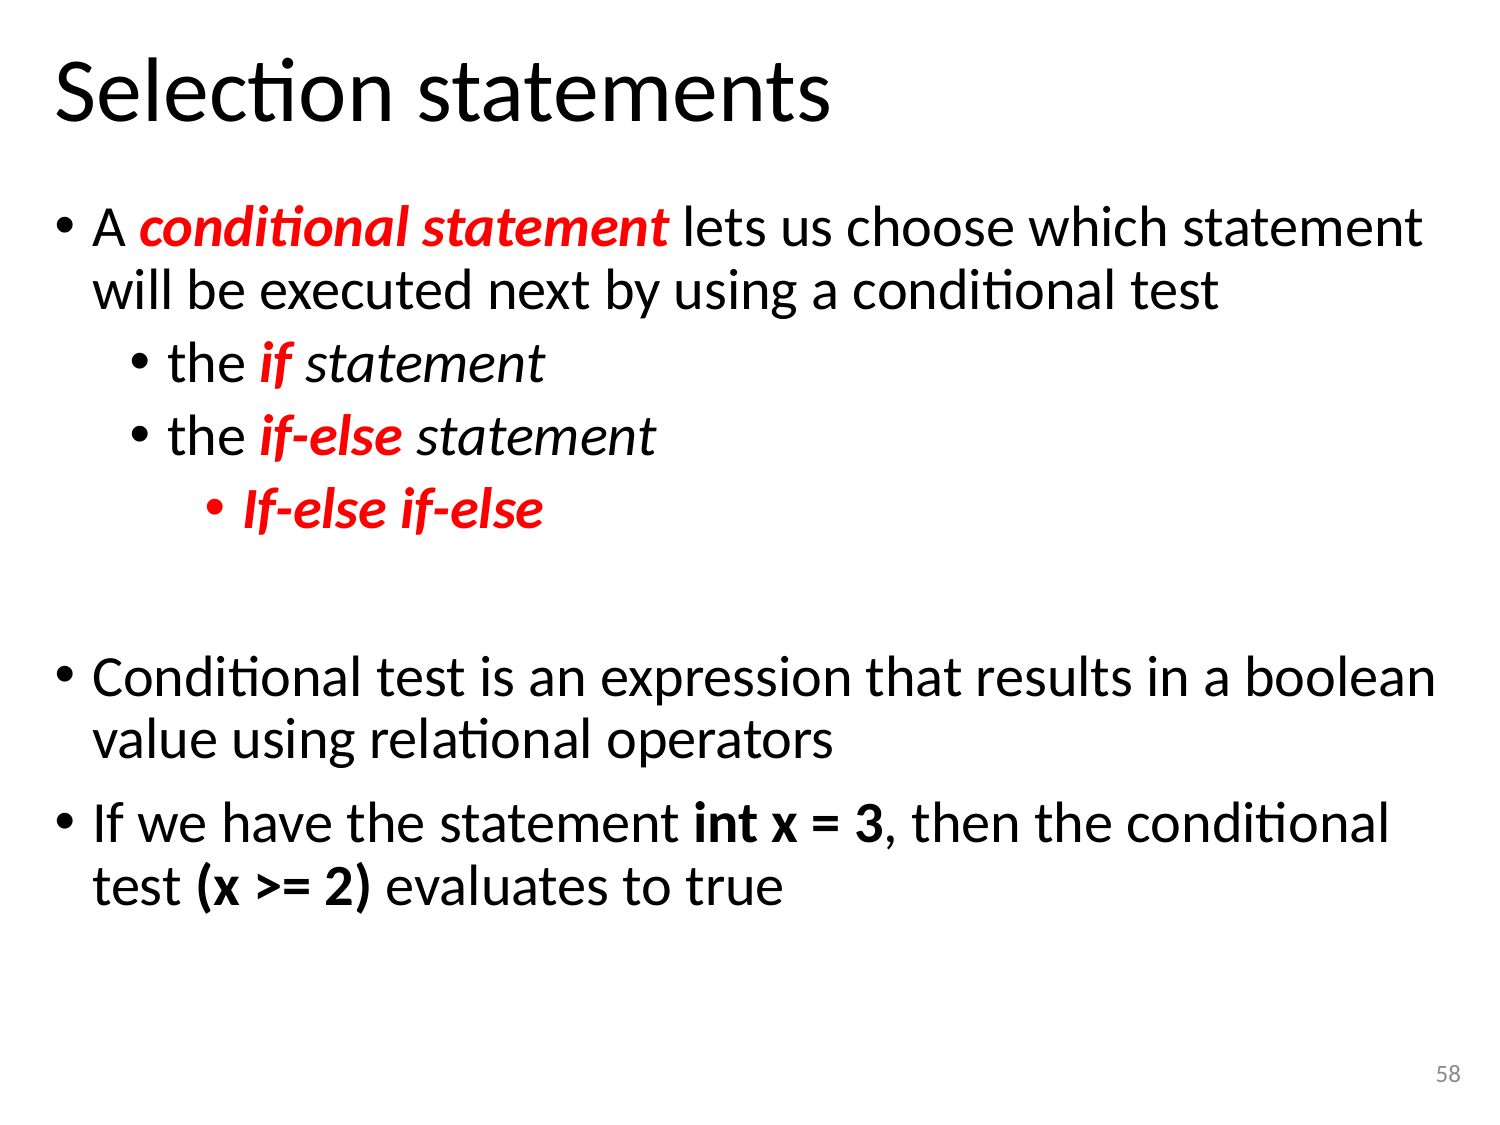

# Selection statements
A conditional statement lets us choose which statement will be executed next by using a conditional test
the if statement
the if-else statement
If-else if-else

Conditional test is an expression that results in a boolean value using relational operators
If we have the statement int x = 3, then the conditional test (x >= 2) evaluates to true

58